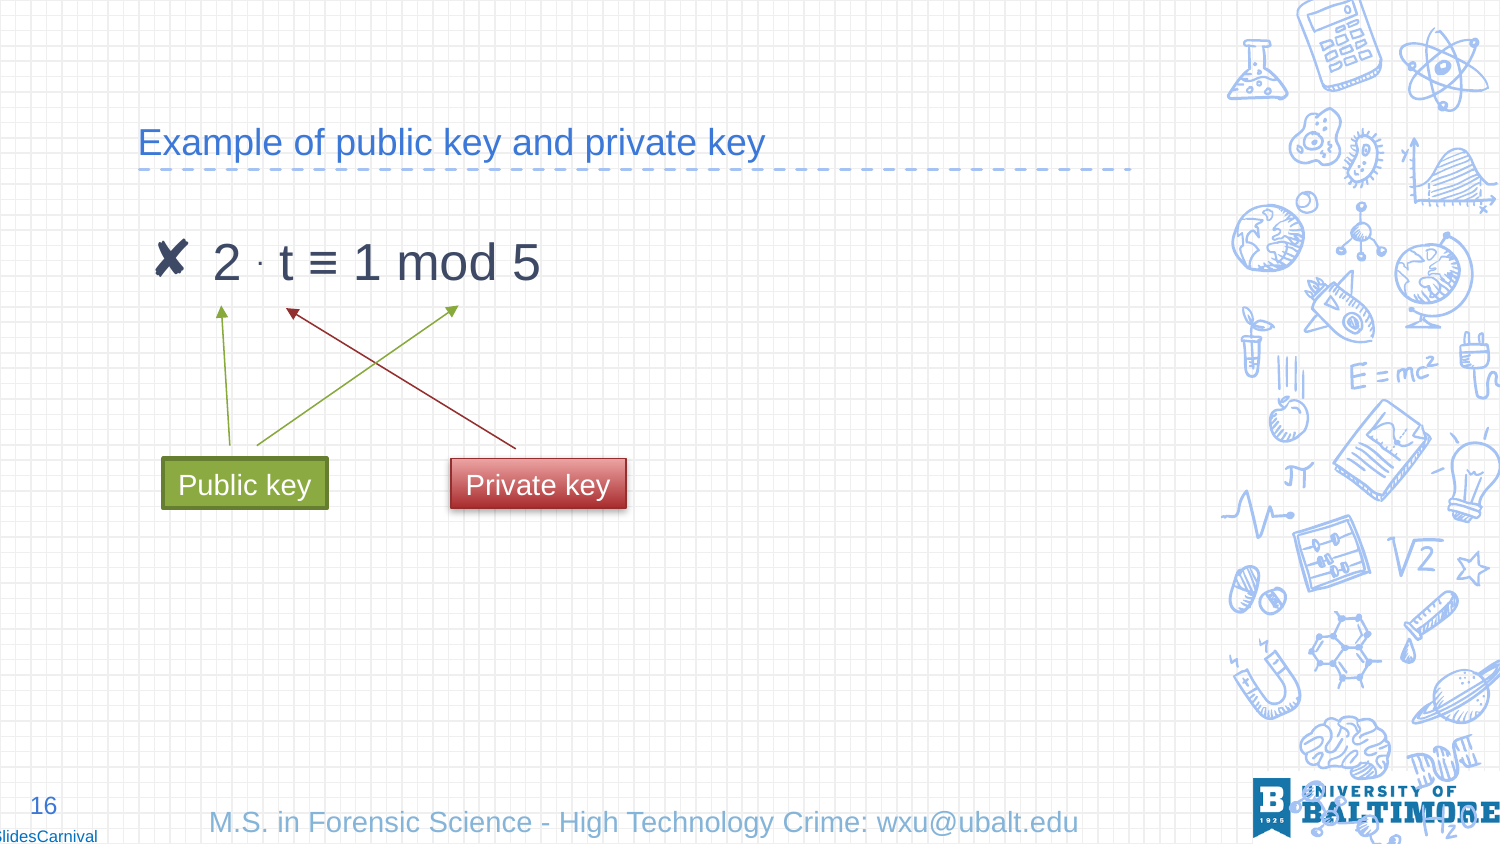

# Example of public key and private key
2 . t ≡ 1 mod 5

Public key
Private key
16